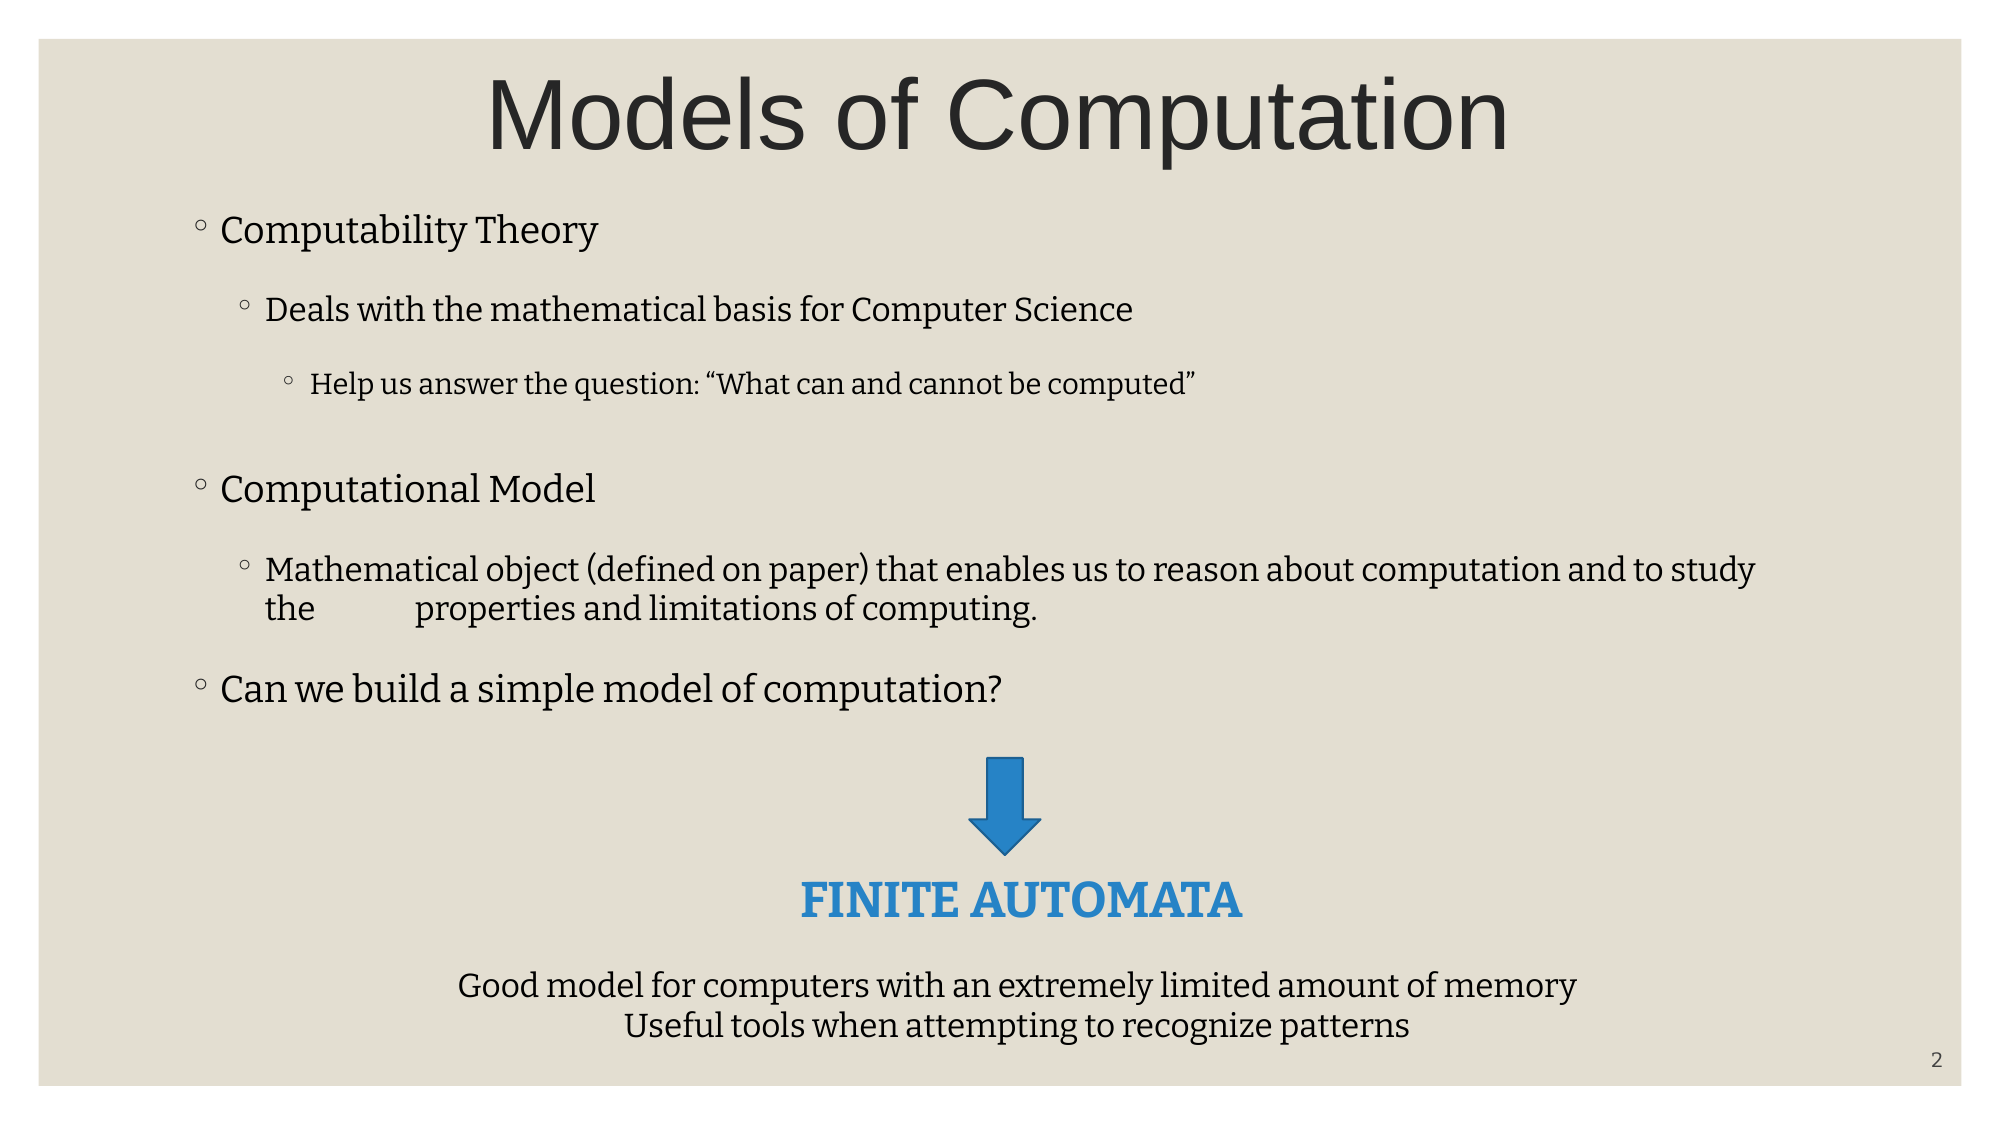

# Models of Computation
Computability Theory
Deals with the mathematical basis for Computer Science
Help us answer the question: “What can and cannot be computed”

Computational Model
Mathematical object (defined on paper) that enables us to reason about computation and to study the 	properties and limitations of computing.
Can we build a simple model of computation?

FINITE AUTOMATA
Good model for computers with an extremely limited amount of memory
Useful tools when attempting to recognize patterns
2